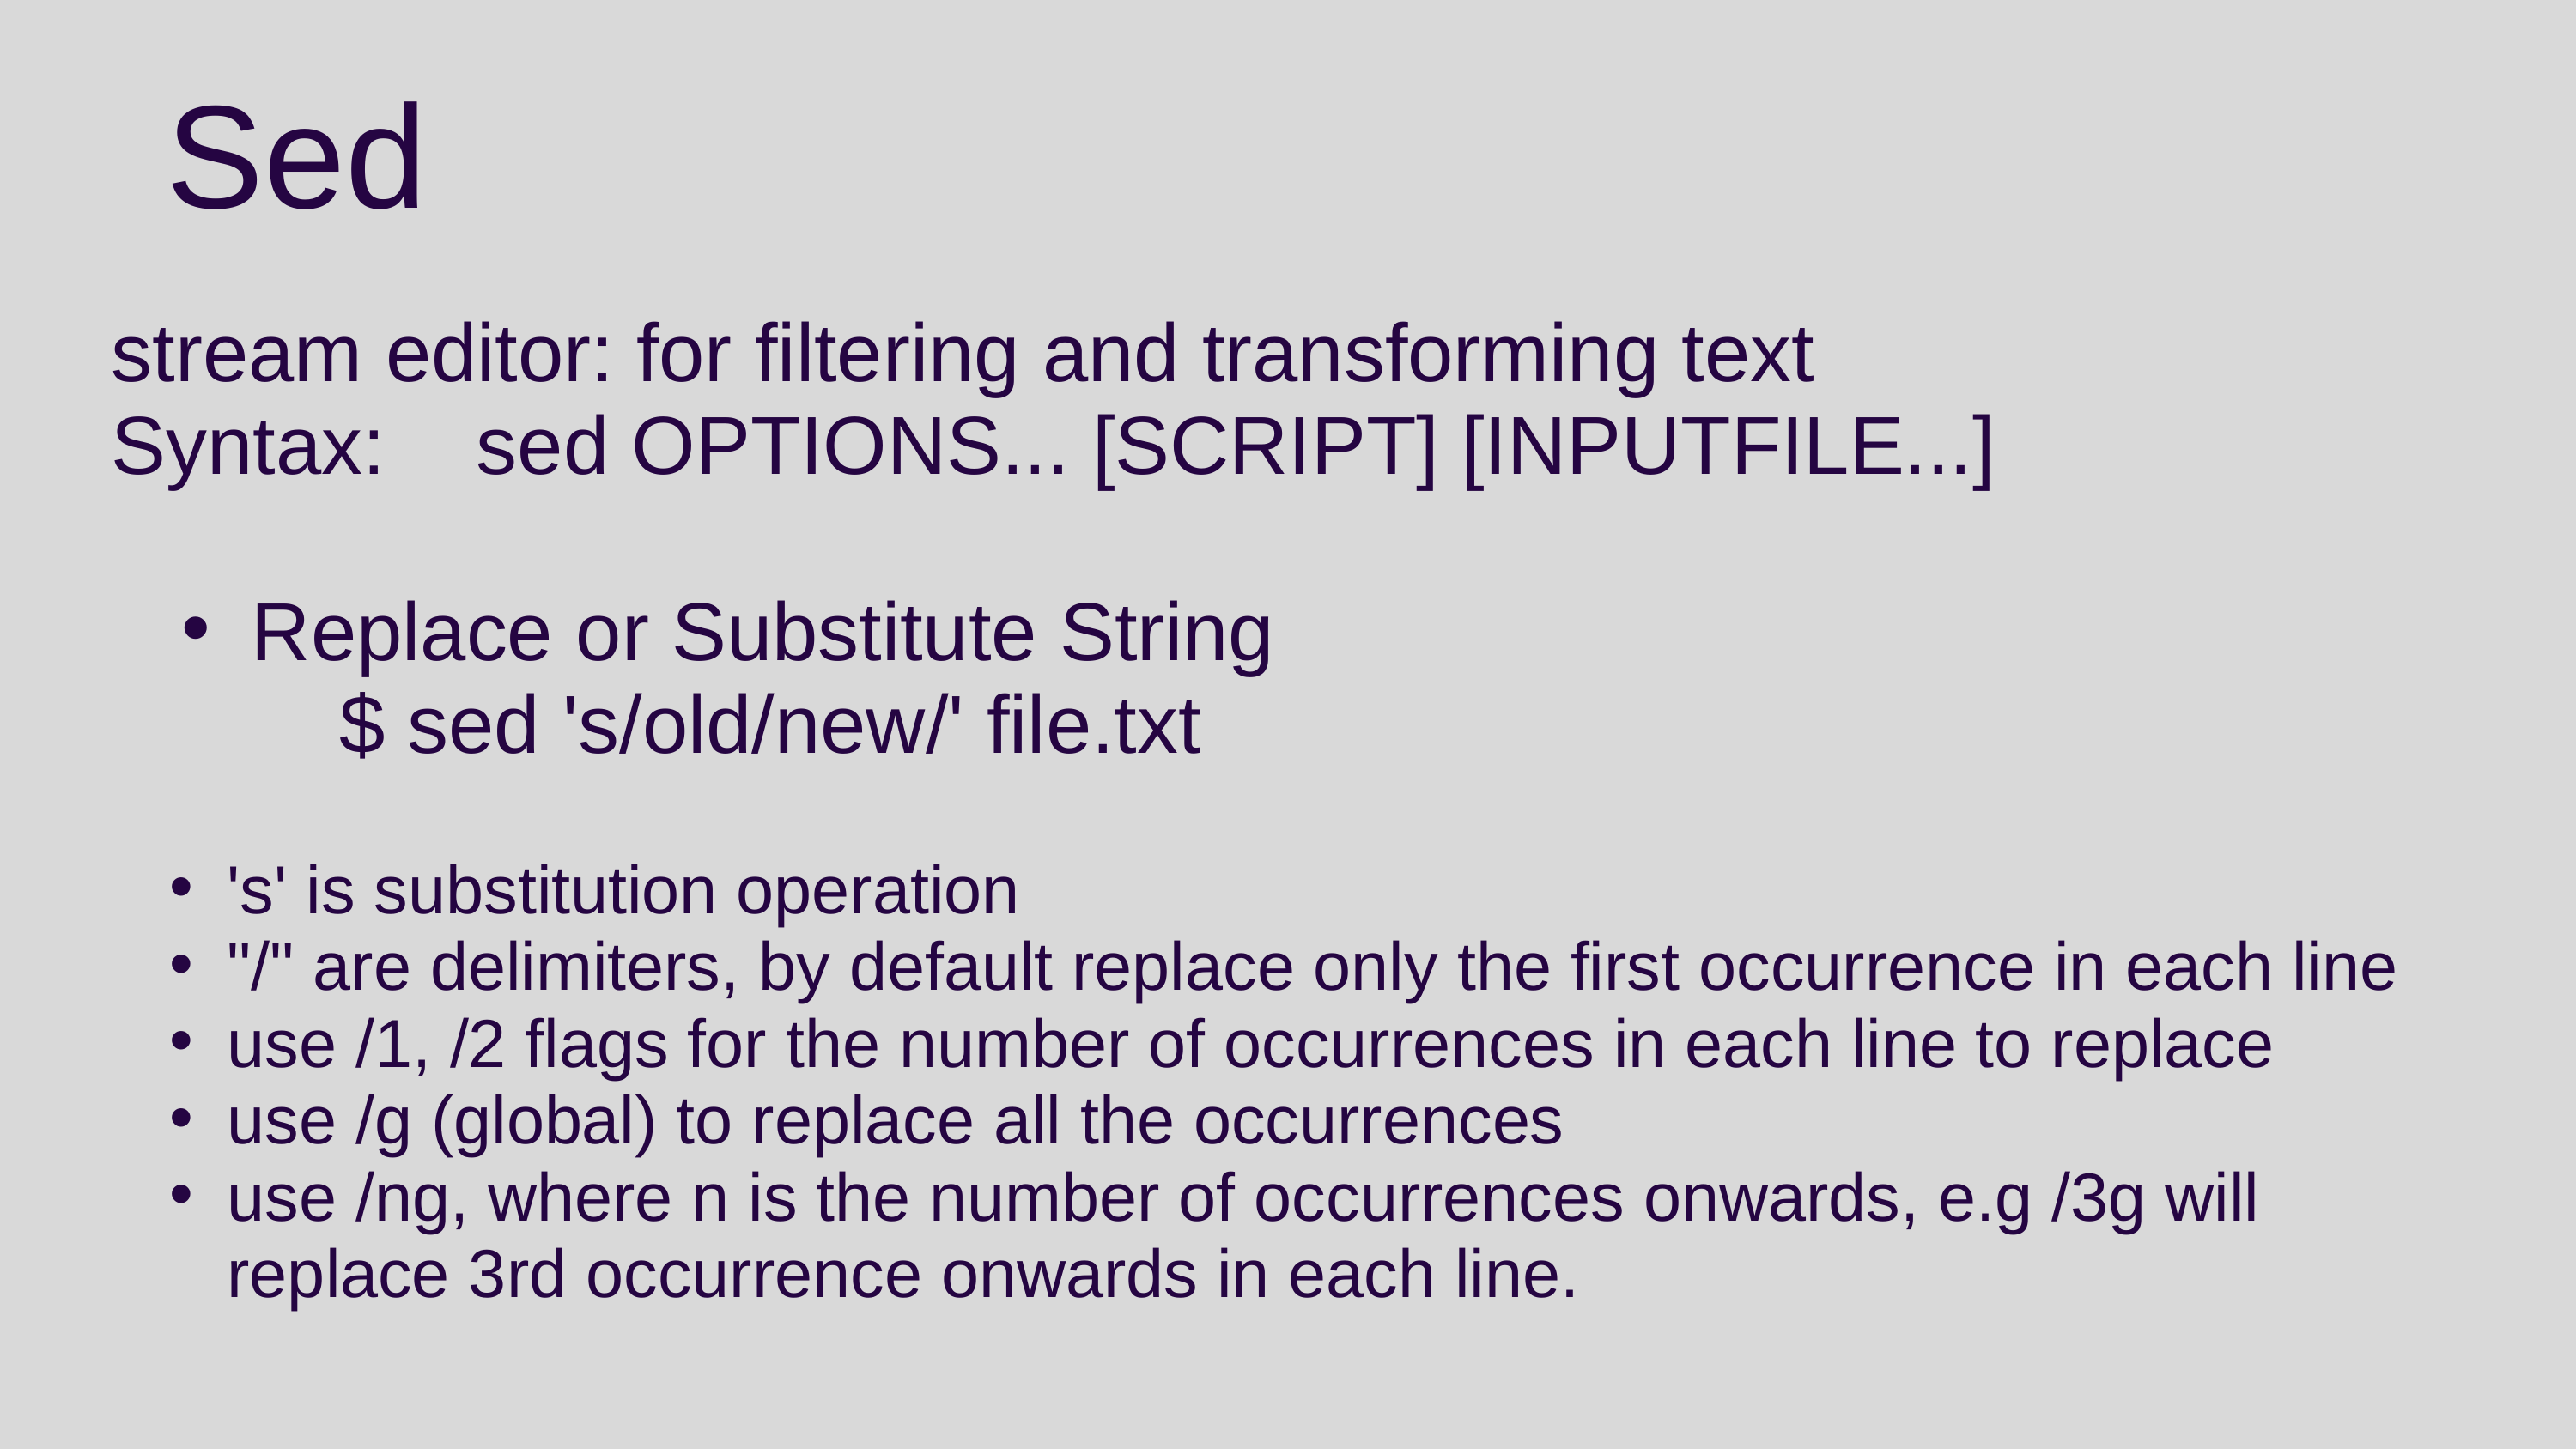

Sed
stream editor: for filtering and transforming text
Syntax:    sed OPTIONS... [SCRIPT] [INPUTFILE...]

Replace or Substitute String
          $ sed 's/old/new/' file.txt

's' is substitution operation
"/" are delimiters, by default replace only the first occurrence in each line
use /1, /2 flags for the number of occurrences in each line to replace
use /g (global) to replace all the occurrences
use /ng, where n is the number of occurrences onwards, e.g /3g will replace 3rd occurrence onwards in each line.